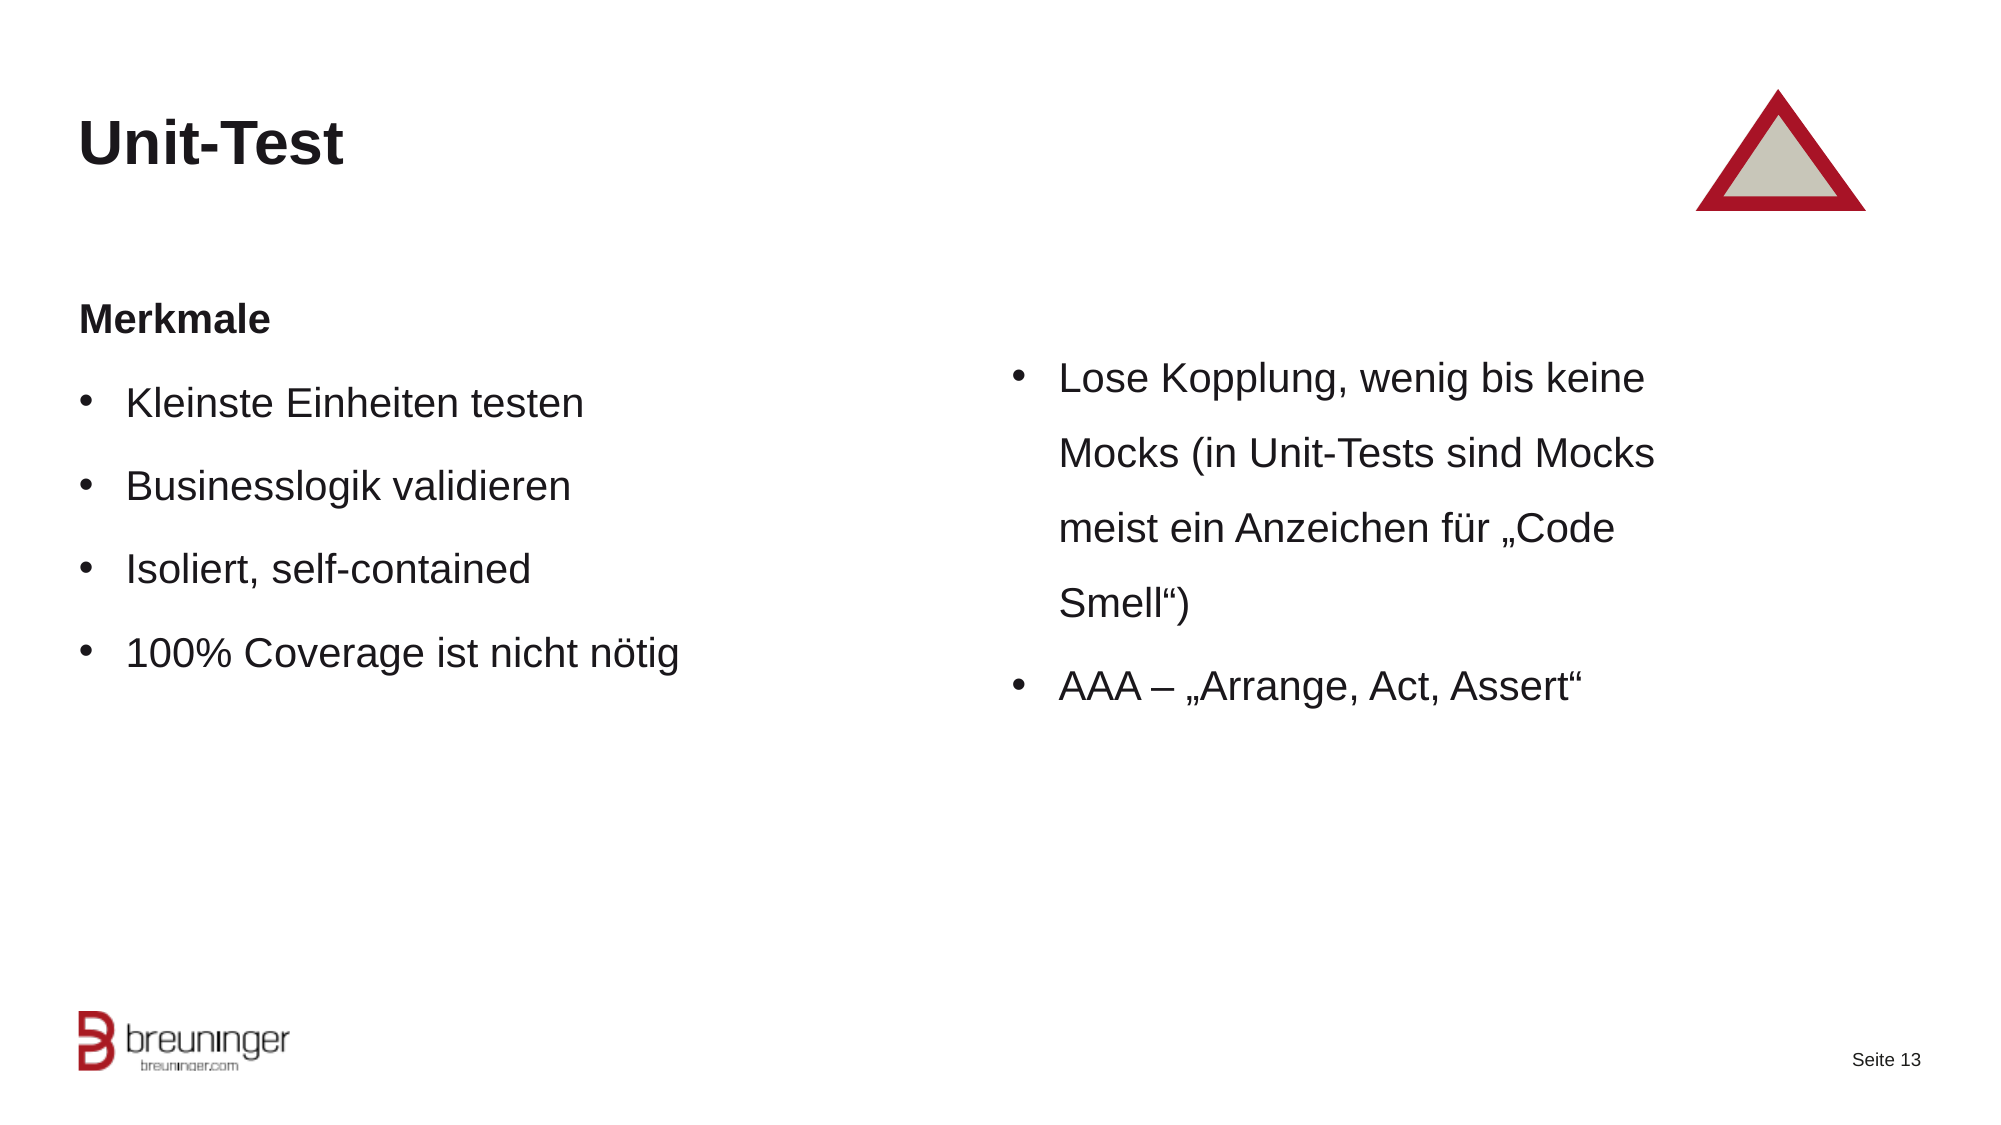

# Unit-Test

Merkmale
Kleinste Einheiten testen
Businesslogik validieren
Isoliert, self-contained
100% Coverage ist nicht nötig

Lose Kopplung, wenig bis keine Mocks (in Unit-Tests sind Mocks meist ein Anzeichen für „Code Smell“)
AAA – „Arrange, Act, Assert“